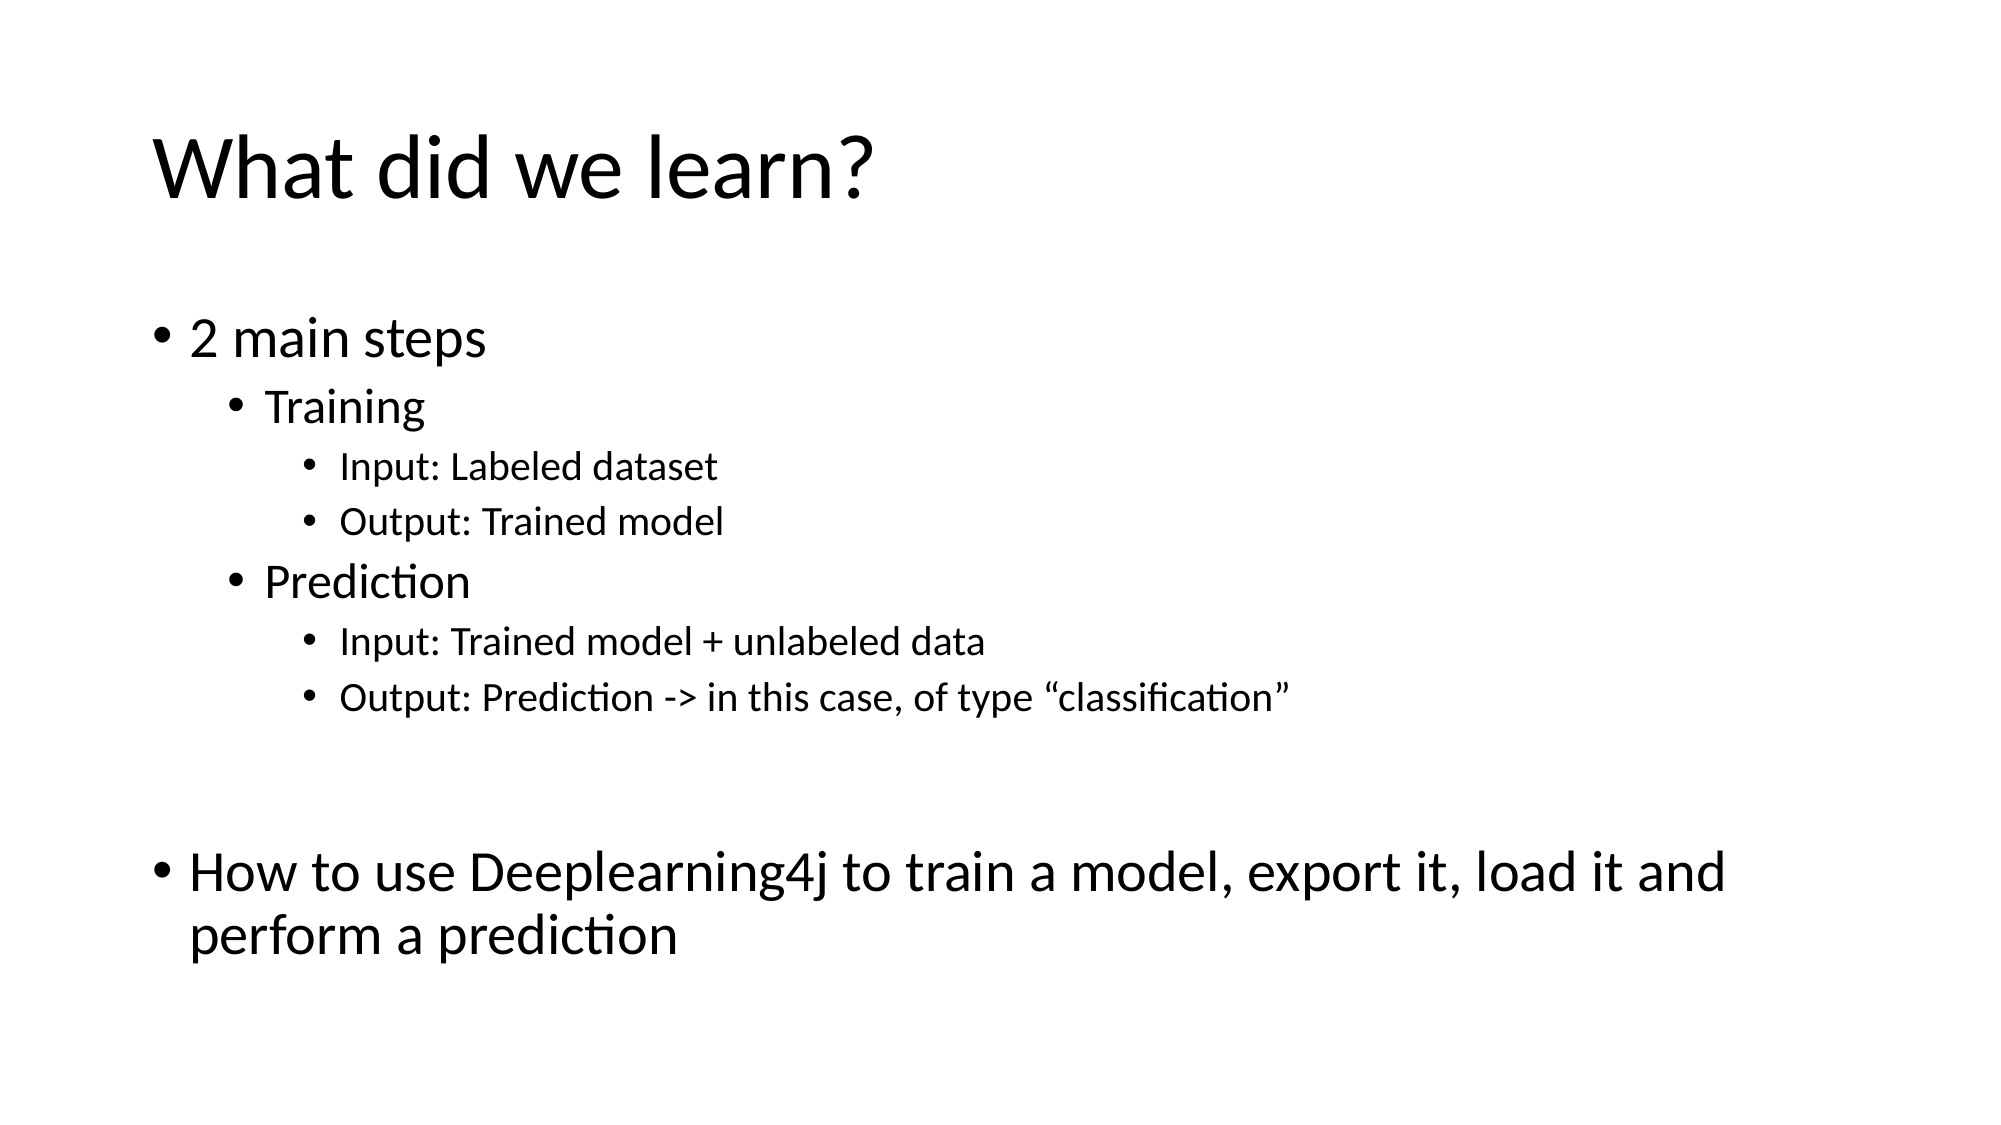

What did we learn?
2 main steps
Training
Input: Labeled dataset
Output: Trained model
Prediction
Input: Trained model + unlabeled data
Output: Prediction -> in this case, of type “classification”

How to use Deeplearning4j to train a model, export it, load it and perform a prediction